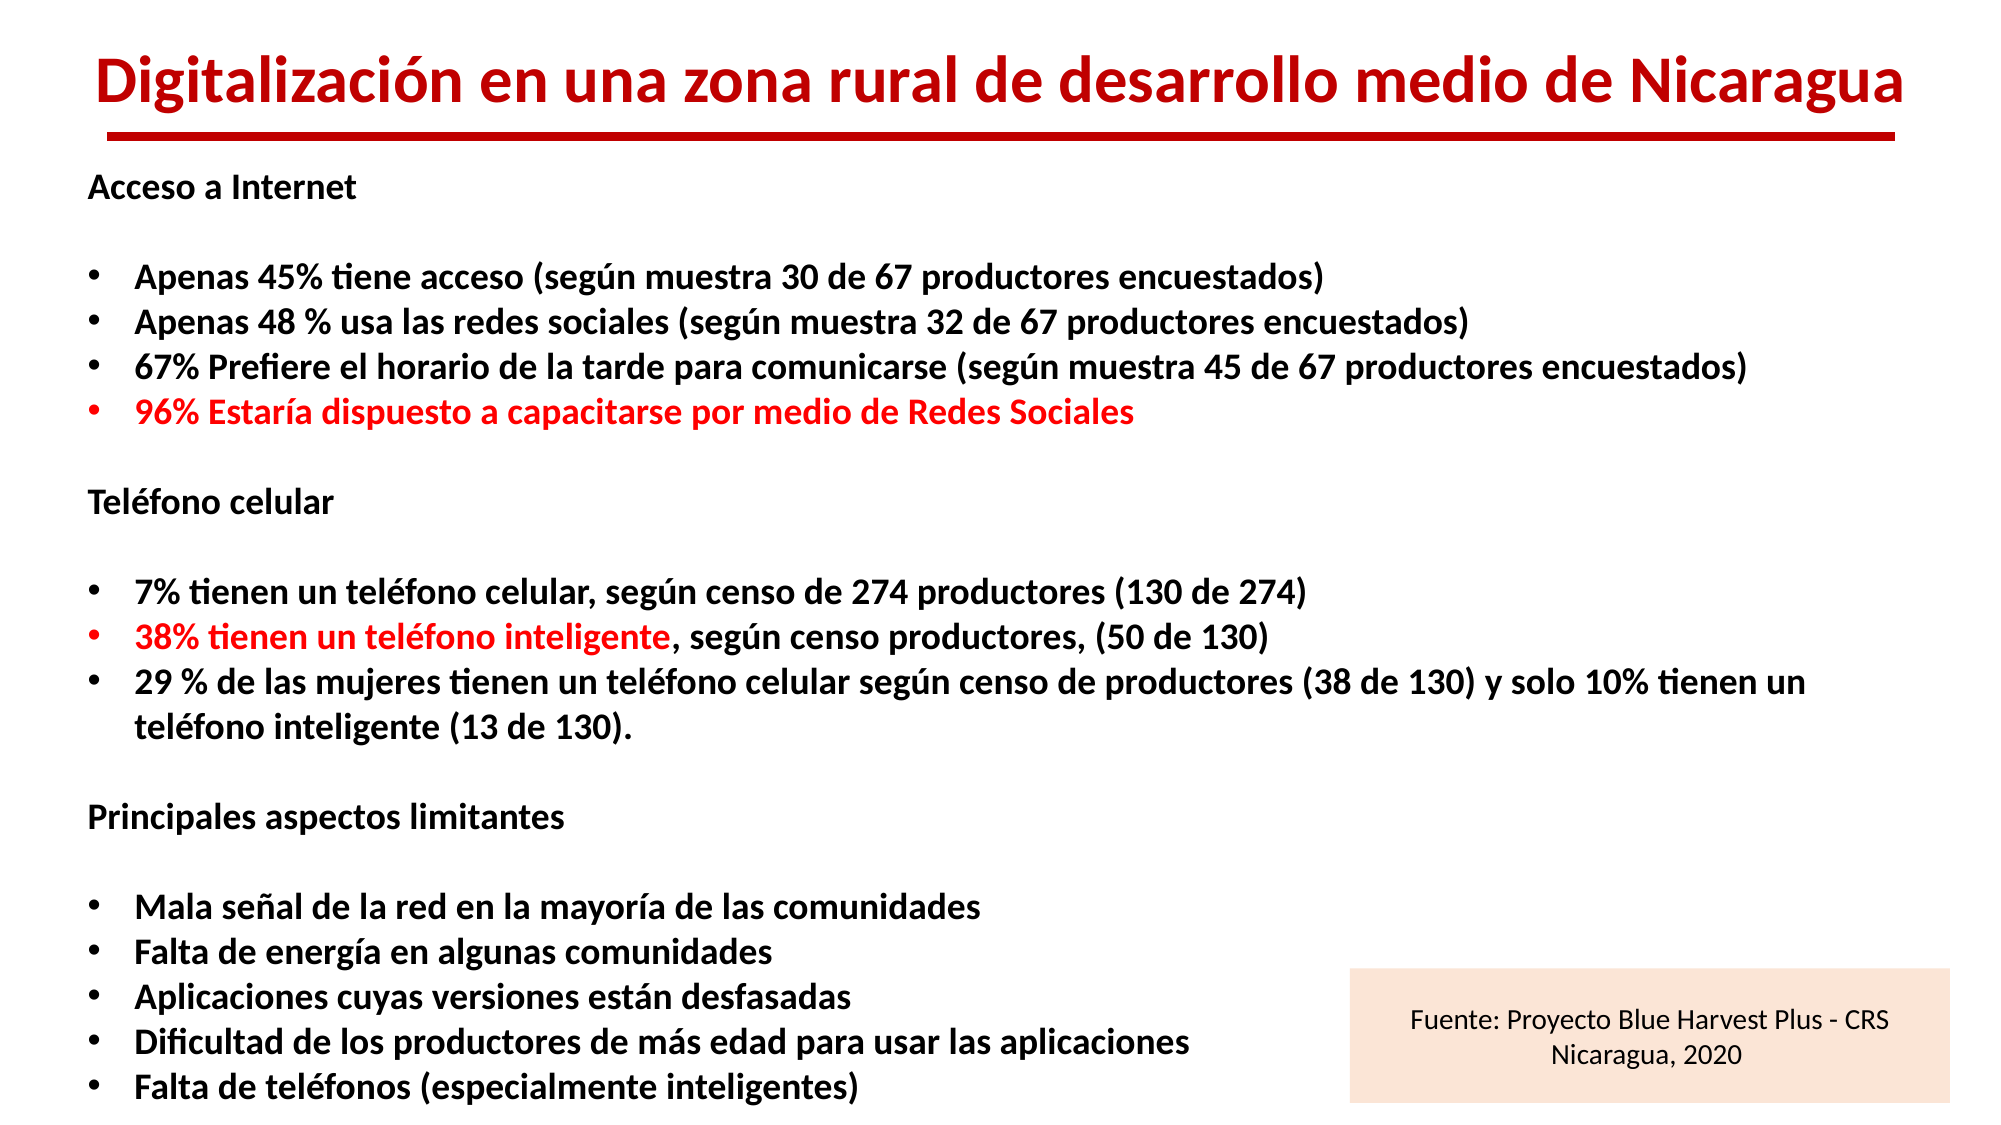

Digitalización en una zona rural de desarrollo medio de Nicaragua
Acceso a Internet

Apenas 45% tiene acceso (según muestra 30 de 67 productores encuestados)
Apenas 48 % usa las redes sociales (según muestra 32 de 67 productores encuestados)
67% Prefiere el horario de la tarde para comunicarse (según muestra 45 de 67 productores encuestados)
96% Estaría dispuesto a capacitarse por medio de Redes Sociales

Teléfono celular

7% tienen un teléfono celular, según censo de 274 productores (130 de 274)
38% tienen un teléfono inteligente, según censo productores, (50 de 130)
29 % de las mujeres tienen un teléfono celular según censo de productores (38 de 130) y solo 10% tienen un teléfono inteligente (13 de 130).

Principales aspectos limitantes

Mala señal de la red en la mayoría de las comunidades
Falta de energía en algunas comunidades
Aplicaciones cuyas versiones están desfasadas
Dificultad de los productores de más edad para usar las aplicaciones
Falta de teléfonos (especialmente inteligentes)
Fuente: Proyecto Blue Harvest Plus - CRS Nicaragua, 2020